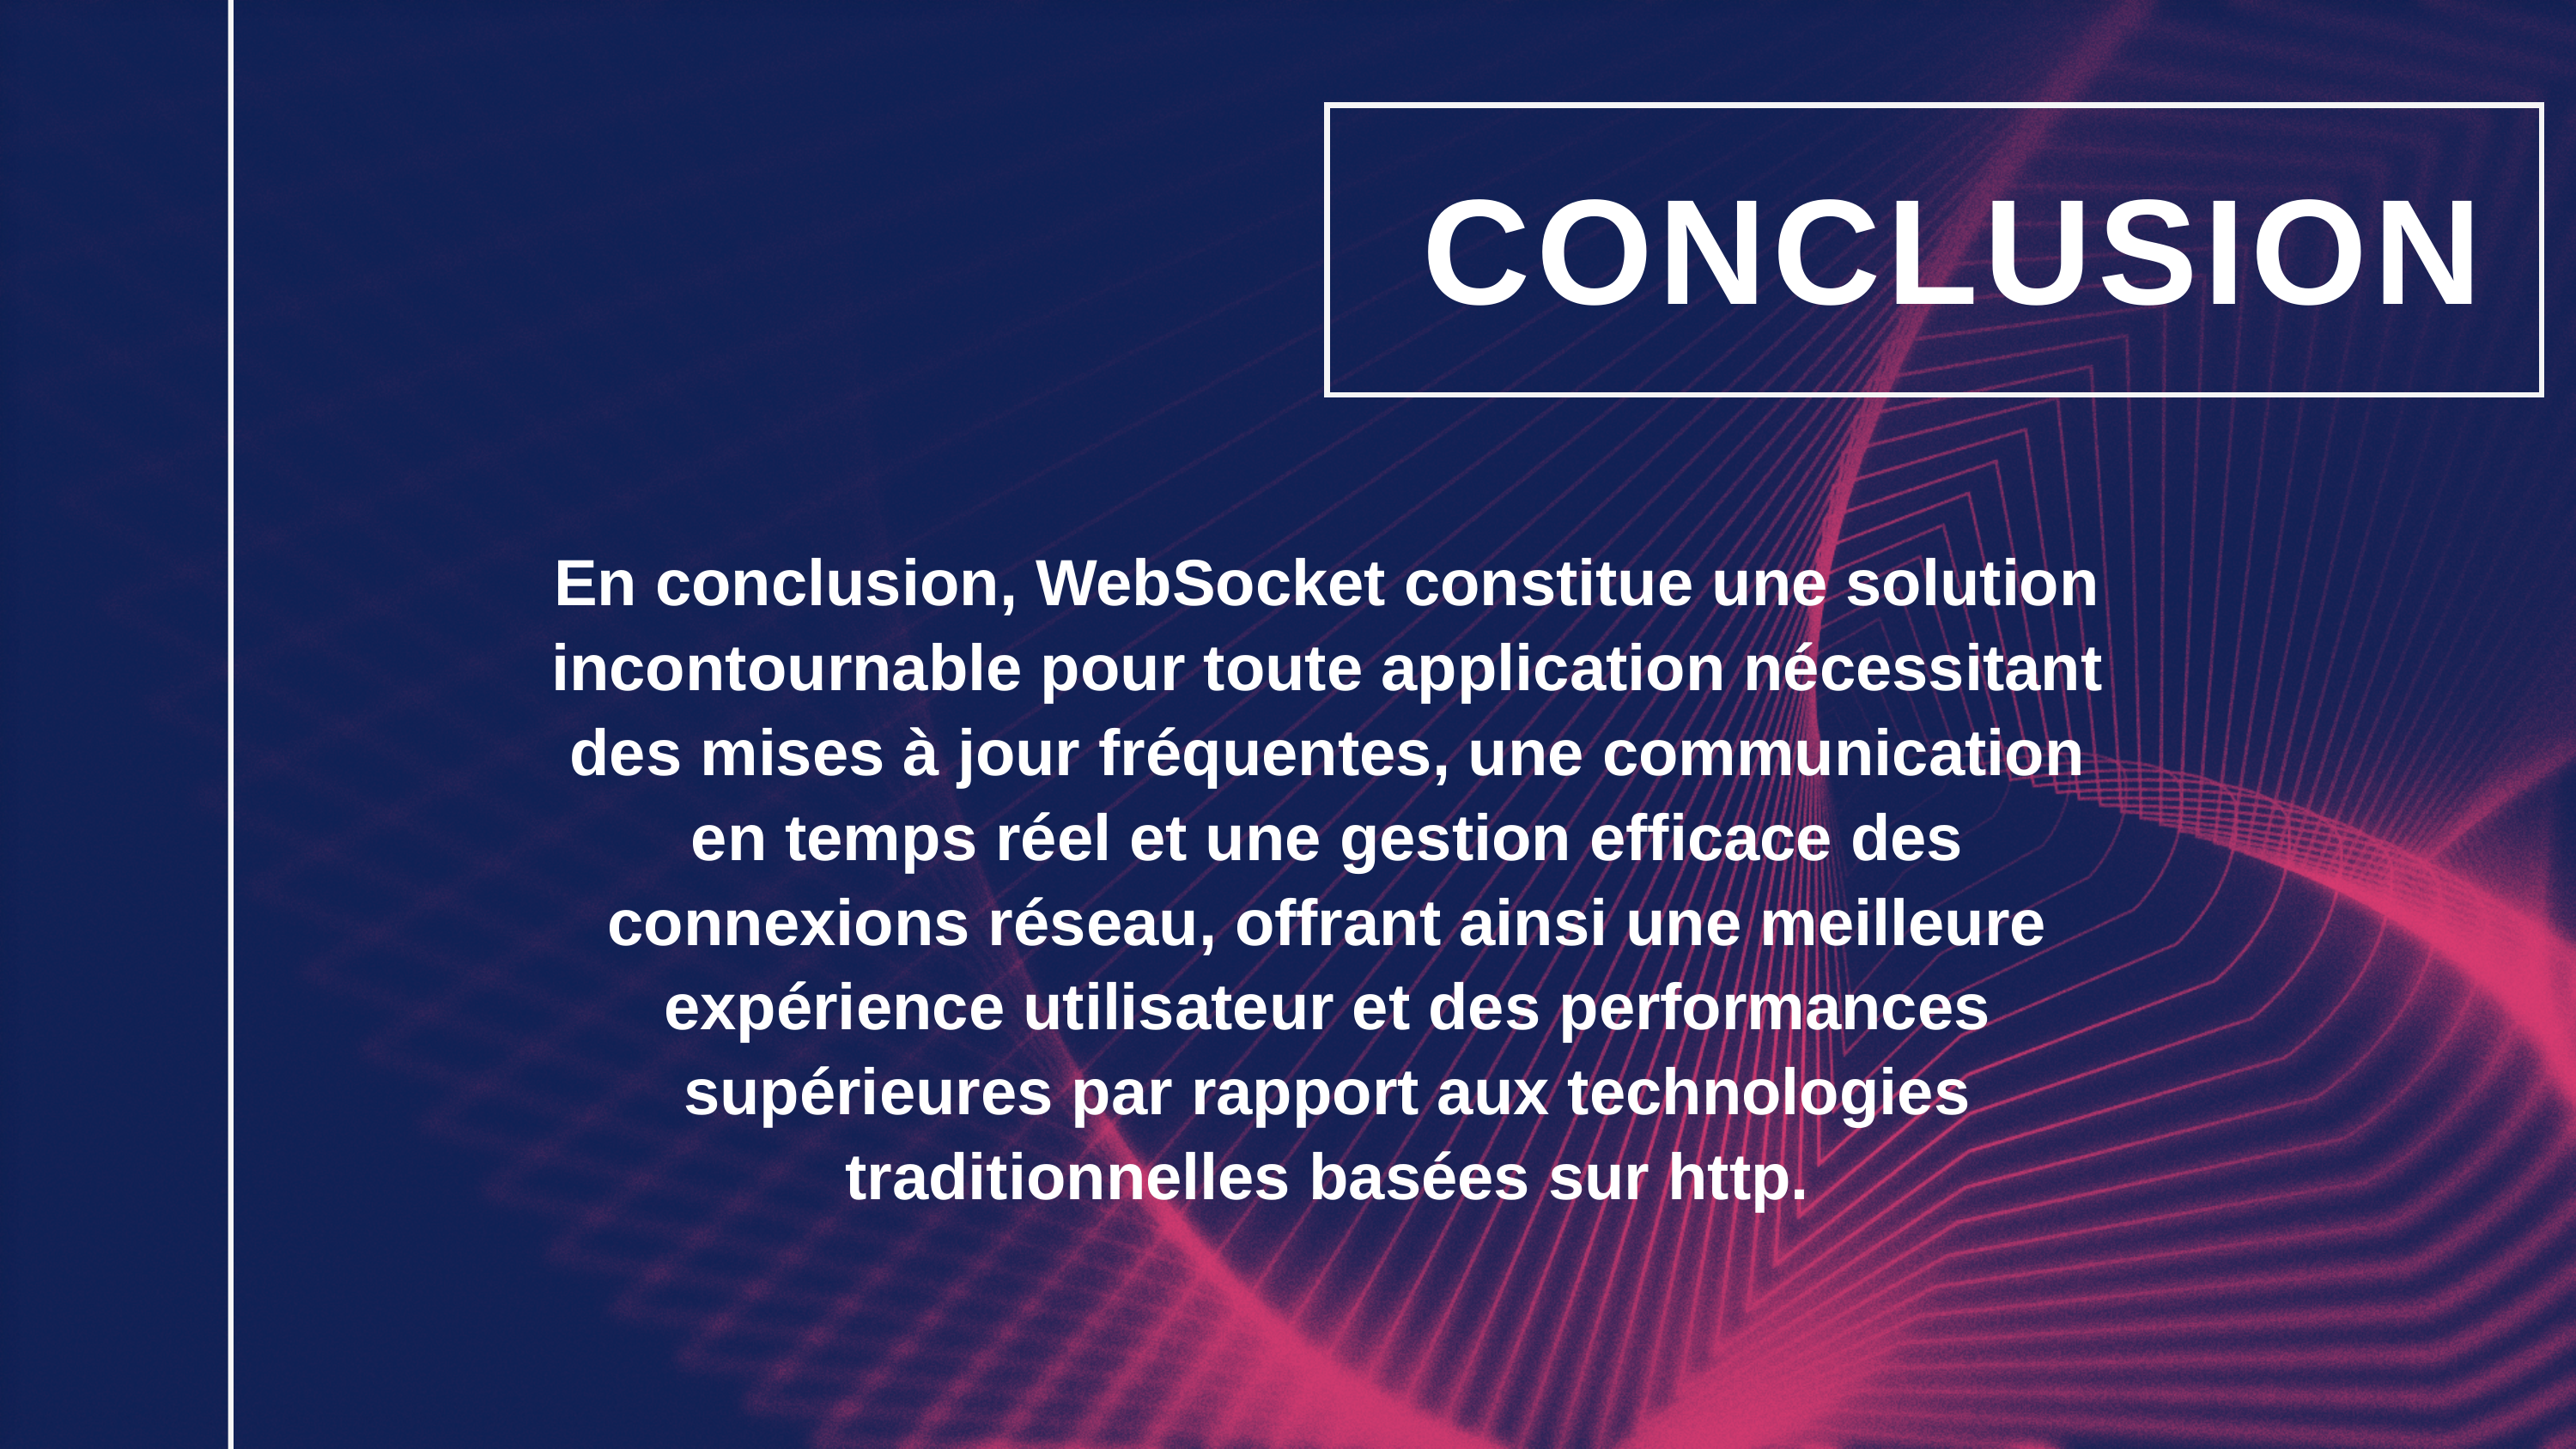

CONCLUSION

En conclusion, WebSocket constitue une solution incontournable pour toute application nécessitant des mises à jour fréquentes, une communication en temps réel et une gestion efficace des connexions réseau, offrant ainsi une meilleure expérience utilisateur et des performances supérieures par rapport aux technologies traditionnelles basées sur http.